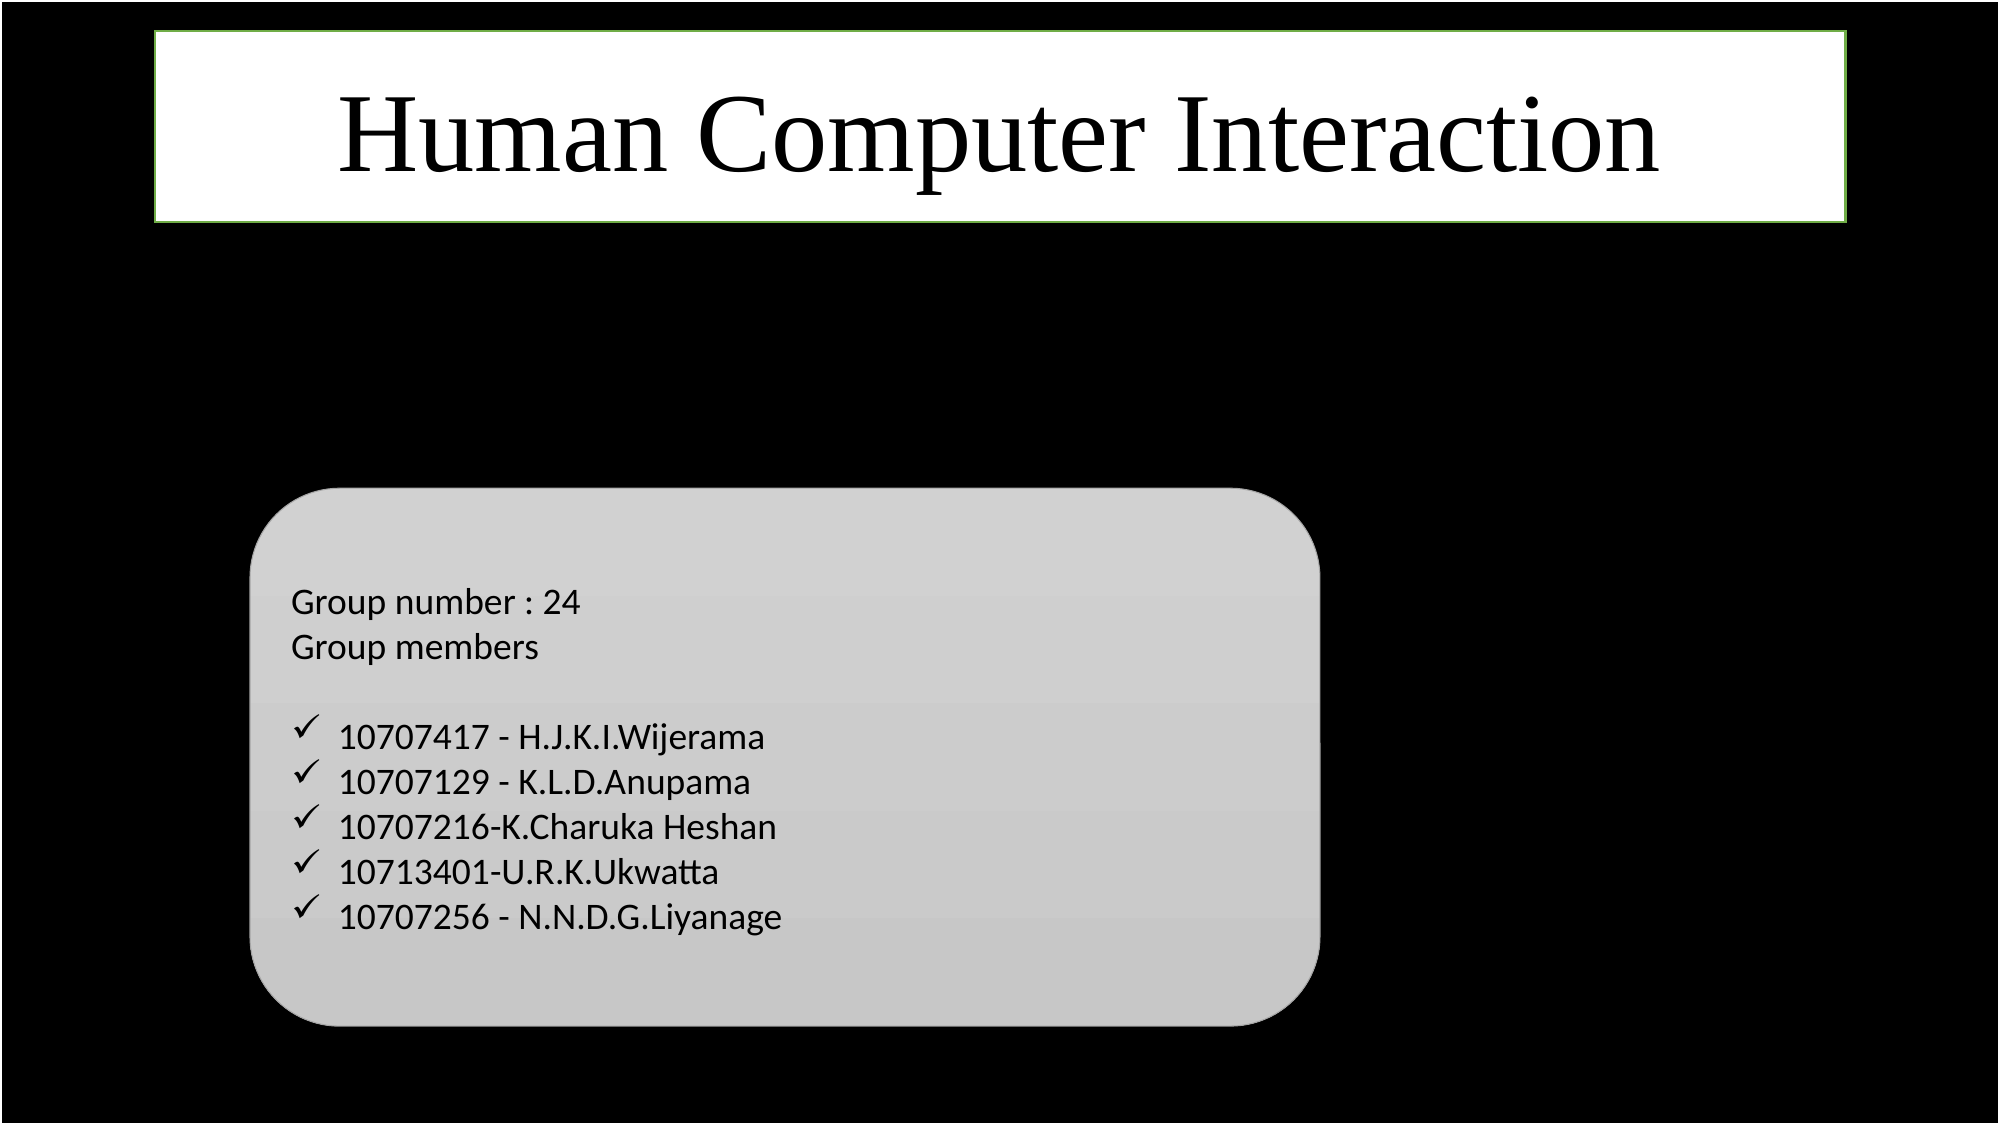

Human Computer Interaction
#
Group number : 24
Group members

10707417 - H.J.K.I.Wijerama
10707129 - K.L.D.Anupama
10707216-K.Charuka Heshan
10713401-U.R.K.Ukwatta
10707256 - N.N.D.G.Liyanage